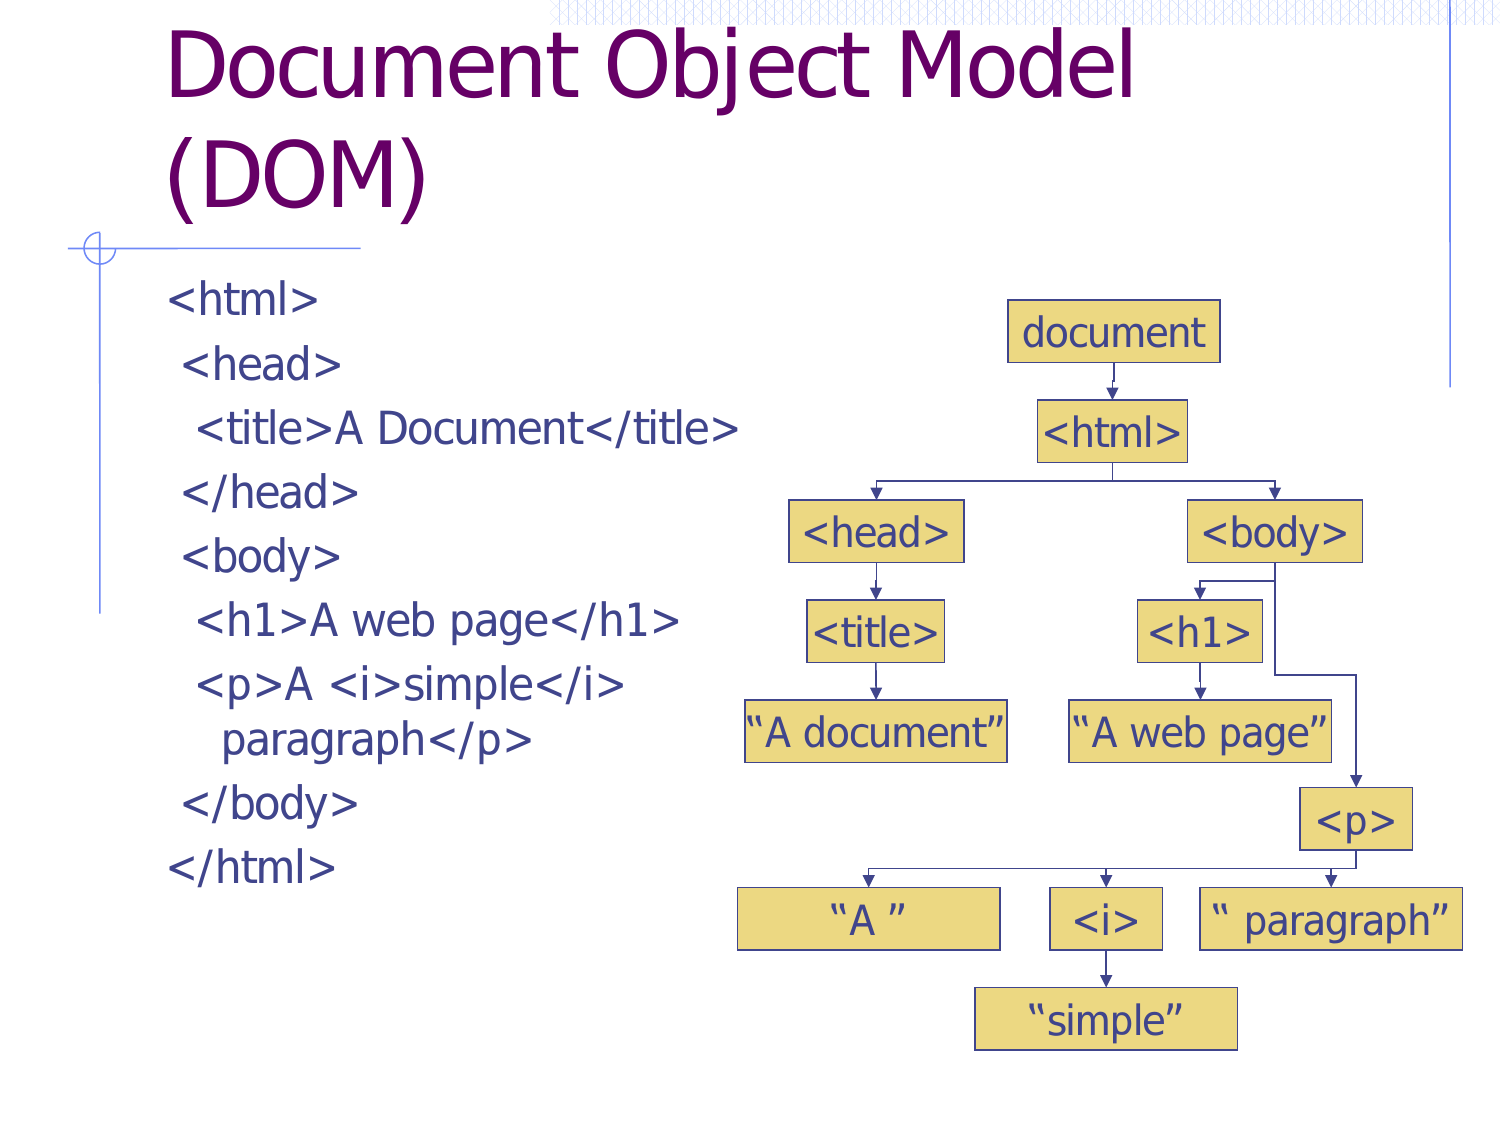

# Document Object Model (DOM)
<html>
 <head>
  <title>A Document</title>
 </head>
 <body>
  <h1>A web page</h1>
  <p>A <i>simple</i> paragraph</p>
 </body>
</html>
document
<html>
<head>
<body>
<title>
<h1>
“A document”
“A web page”
<p>
“A ”
<i>
“ paragraph”
“simple”